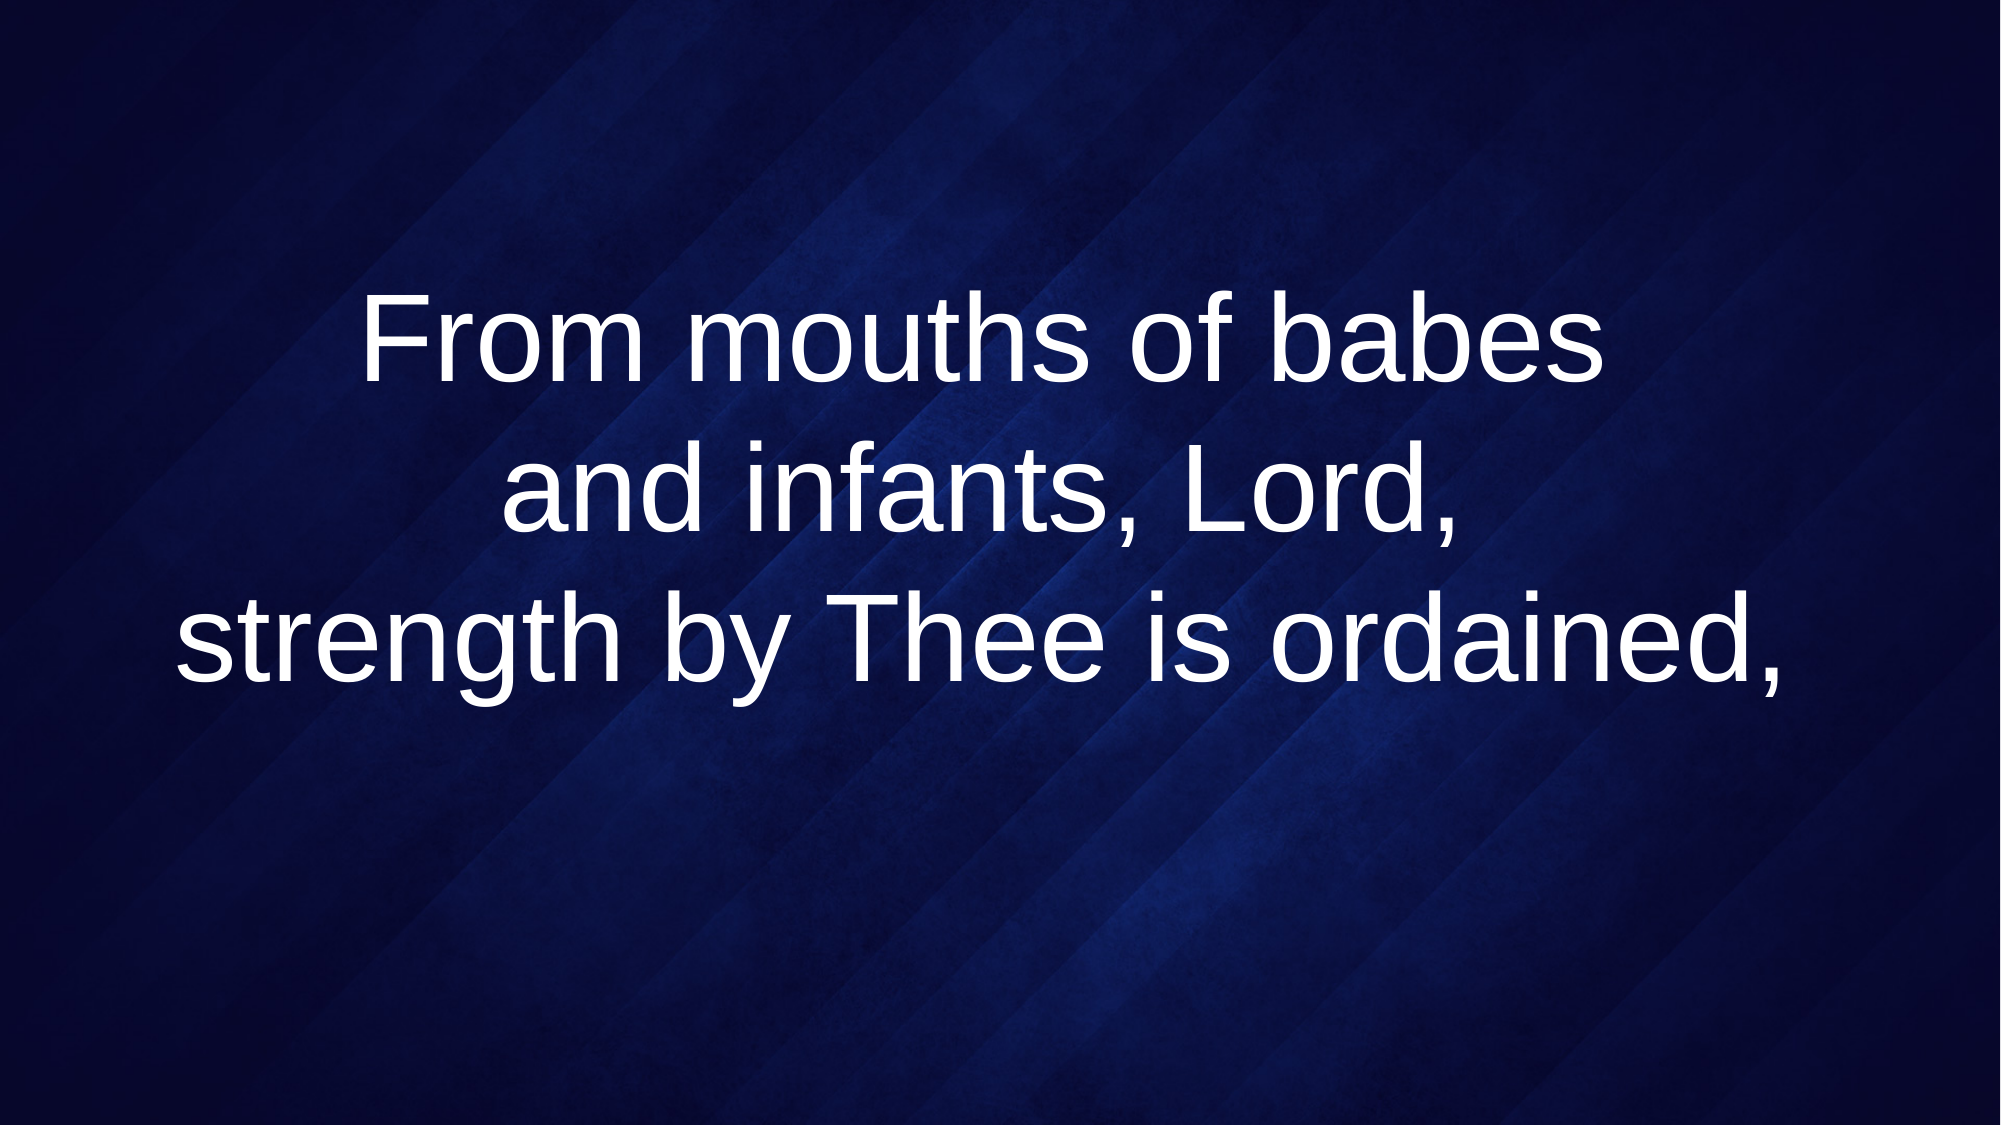

# From mouths of babes and infants, Lord, strength by Thee is ordained,